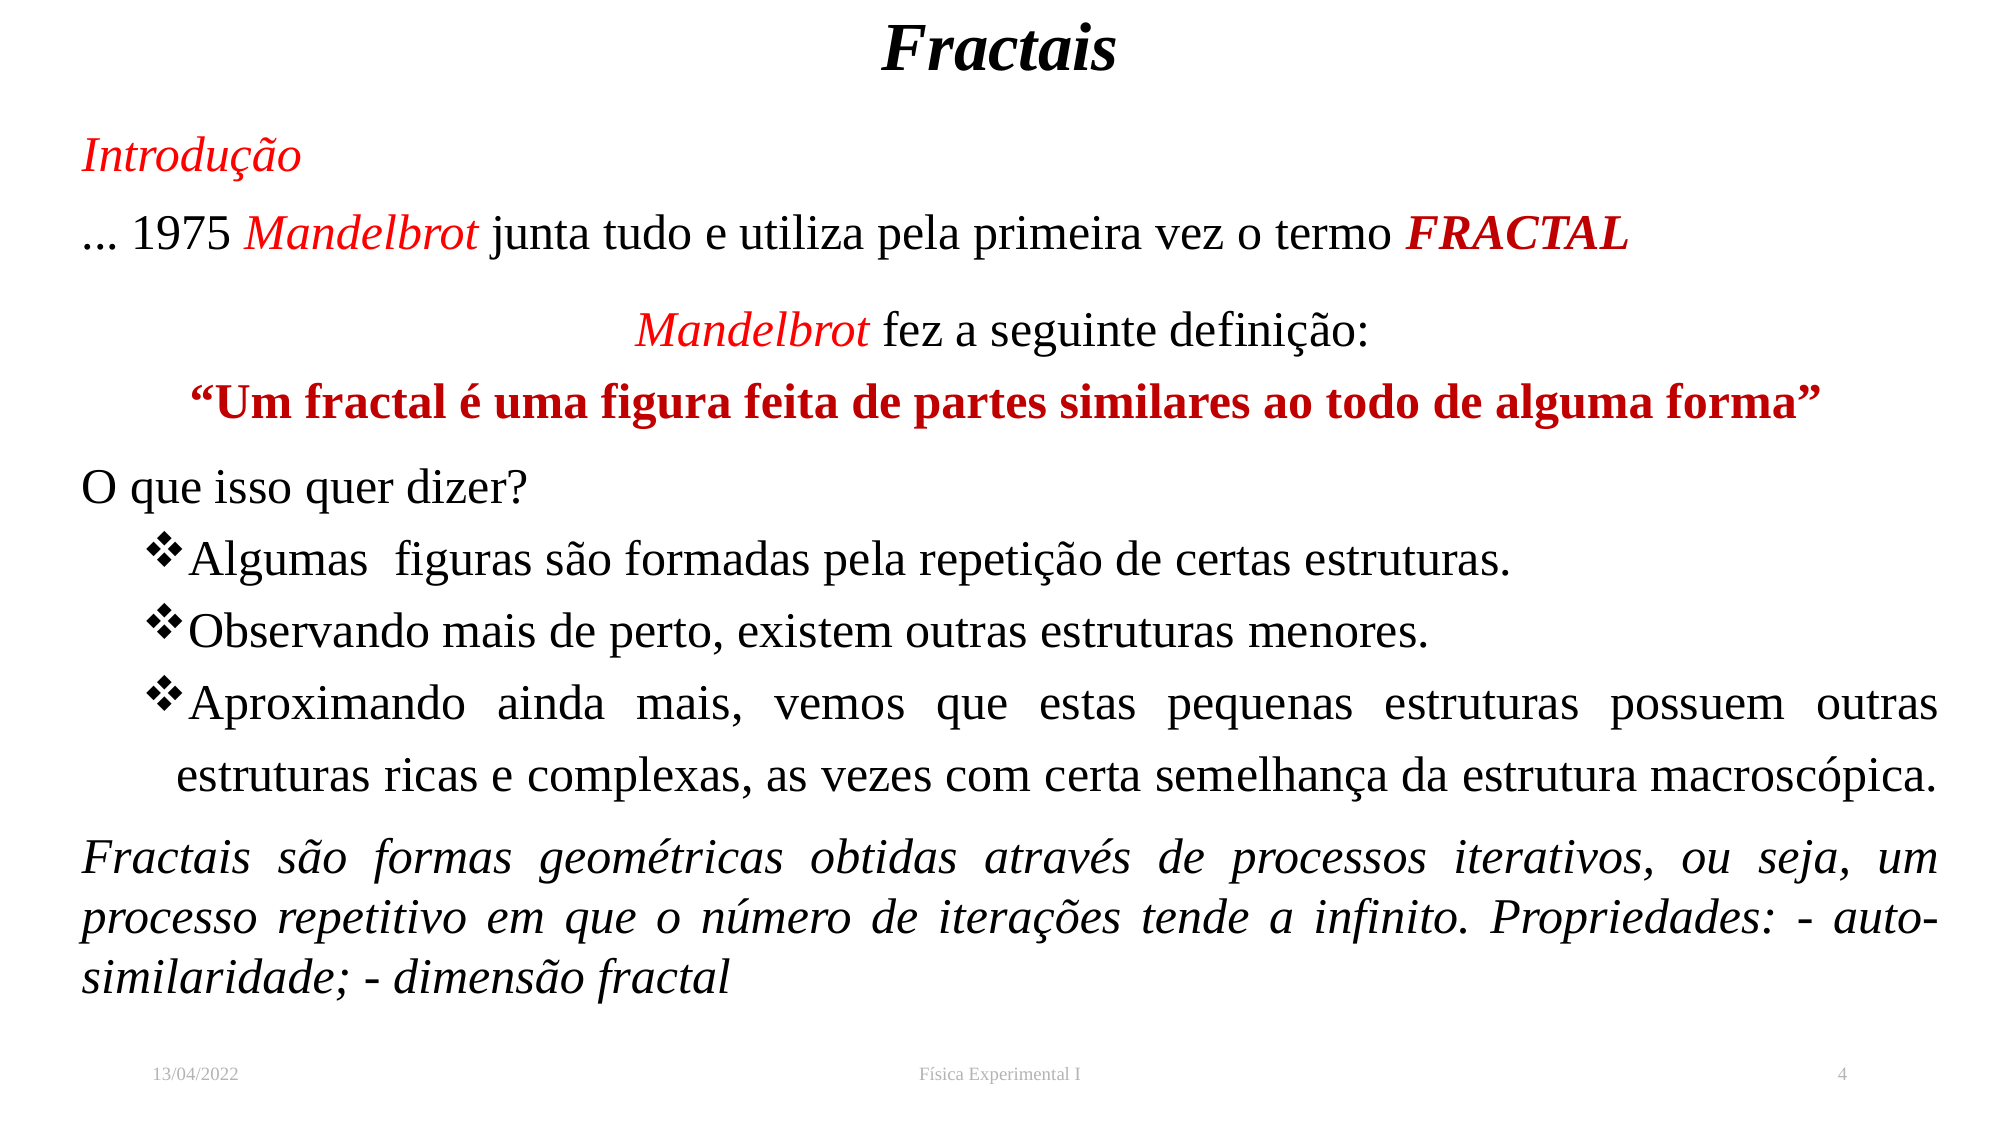

# Fractais
Introdução
... 1975 Mandelbrot junta tudo e utiliza pela primeira vez o termo FRACTAL

	Mandelbrot fez a seguinte definição:
	“Um fractal é uma figura feita de partes similares ao todo de alguma forma”

O que isso quer dizer?
Algumas  figuras são formadas pela repetição de certas estruturas.
Observando mais de perto, existem outras estruturas menores.
Aproximando ainda mais, vemos que estas pequenas estruturas possuem outras estruturas ricas e complexas, as vezes com certa semelhança da estrutura macroscópica.

Fractais são formas geométricas obtidas através de processos iterativos, ou seja, um processo repetitivo em que o número de iterações tende a infinito. Propriedades: - auto-similaridade; - dimensão fractal
13/04/2022
Física Experimental I
4